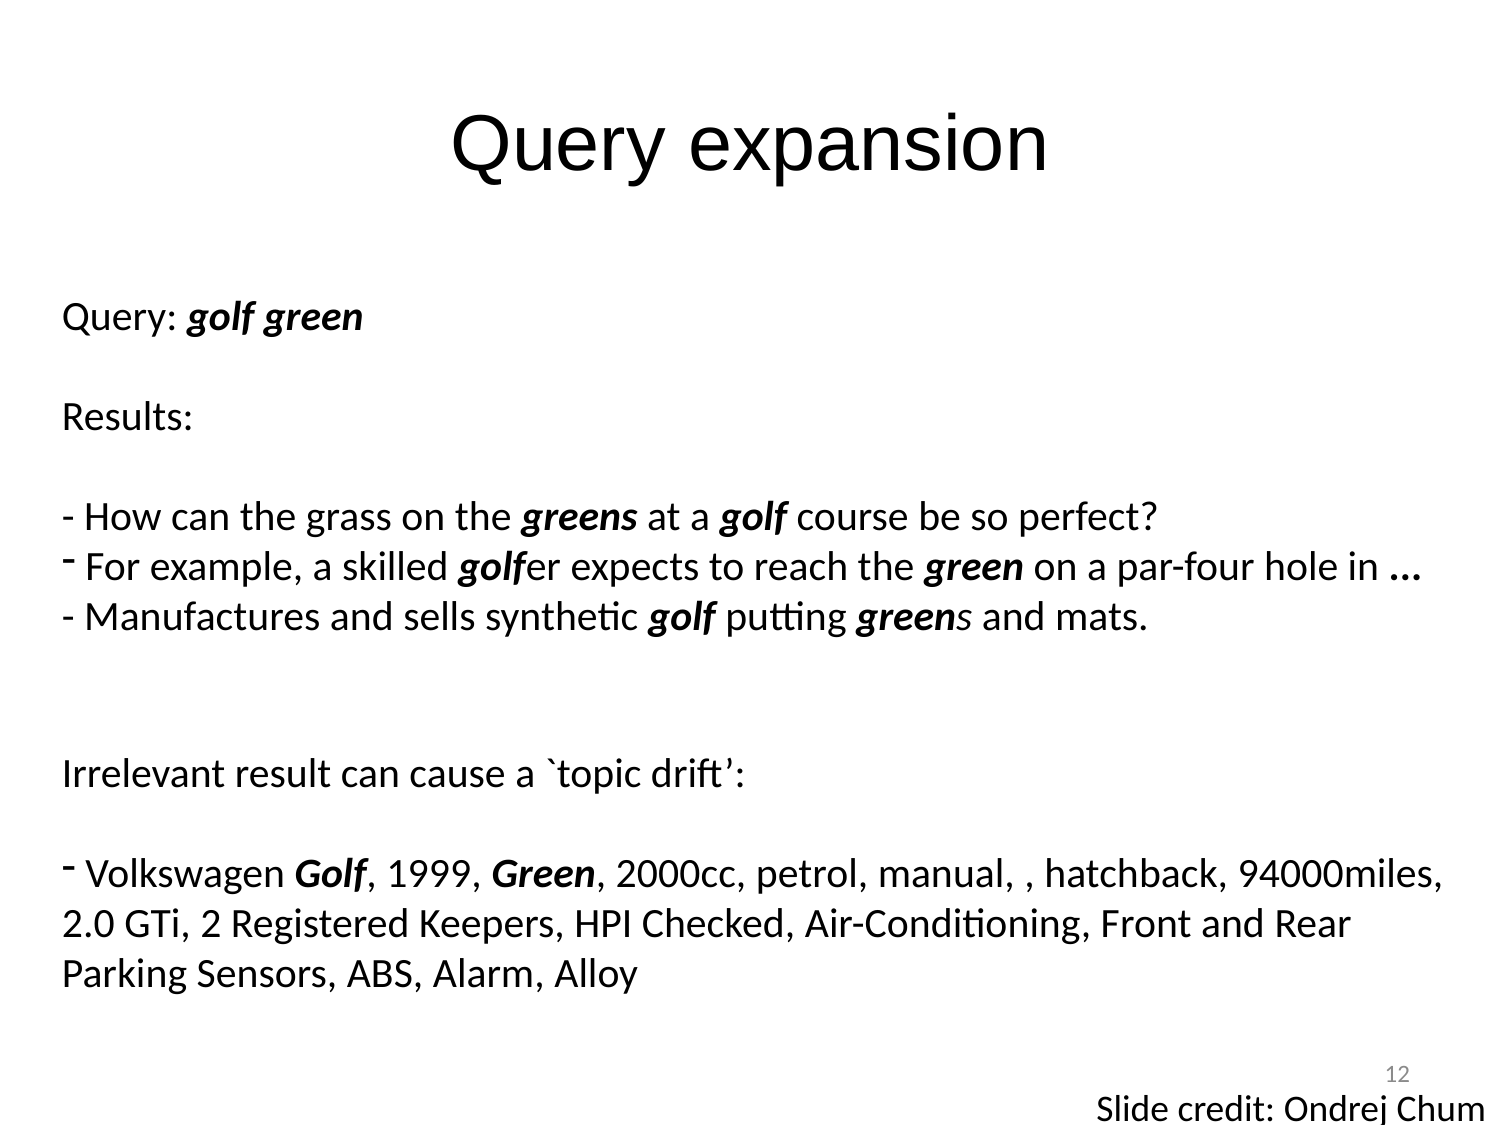

# Query expansion
Query: golf green

Results:

- How can the grass on the greens at a golf course be so perfect?
 For example, a skilled golfer expects to reach the green on a par-four hole in ...
- Manufactures and sells synthetic golf putting greens and mats.

Irrelevant result can cause a `topic drift’:

 Volkswagen Golf, 1999, Green, 2000cc, petrol, manual, , hatchback, 94000miles, 2.0 GTi, 2 Registered Keepers, HPI Checked, Air-Conditioning, Front and Rear Parking Sensors, ABS, Alarm, Alloy
12
Slide credit: Ondrej Chum